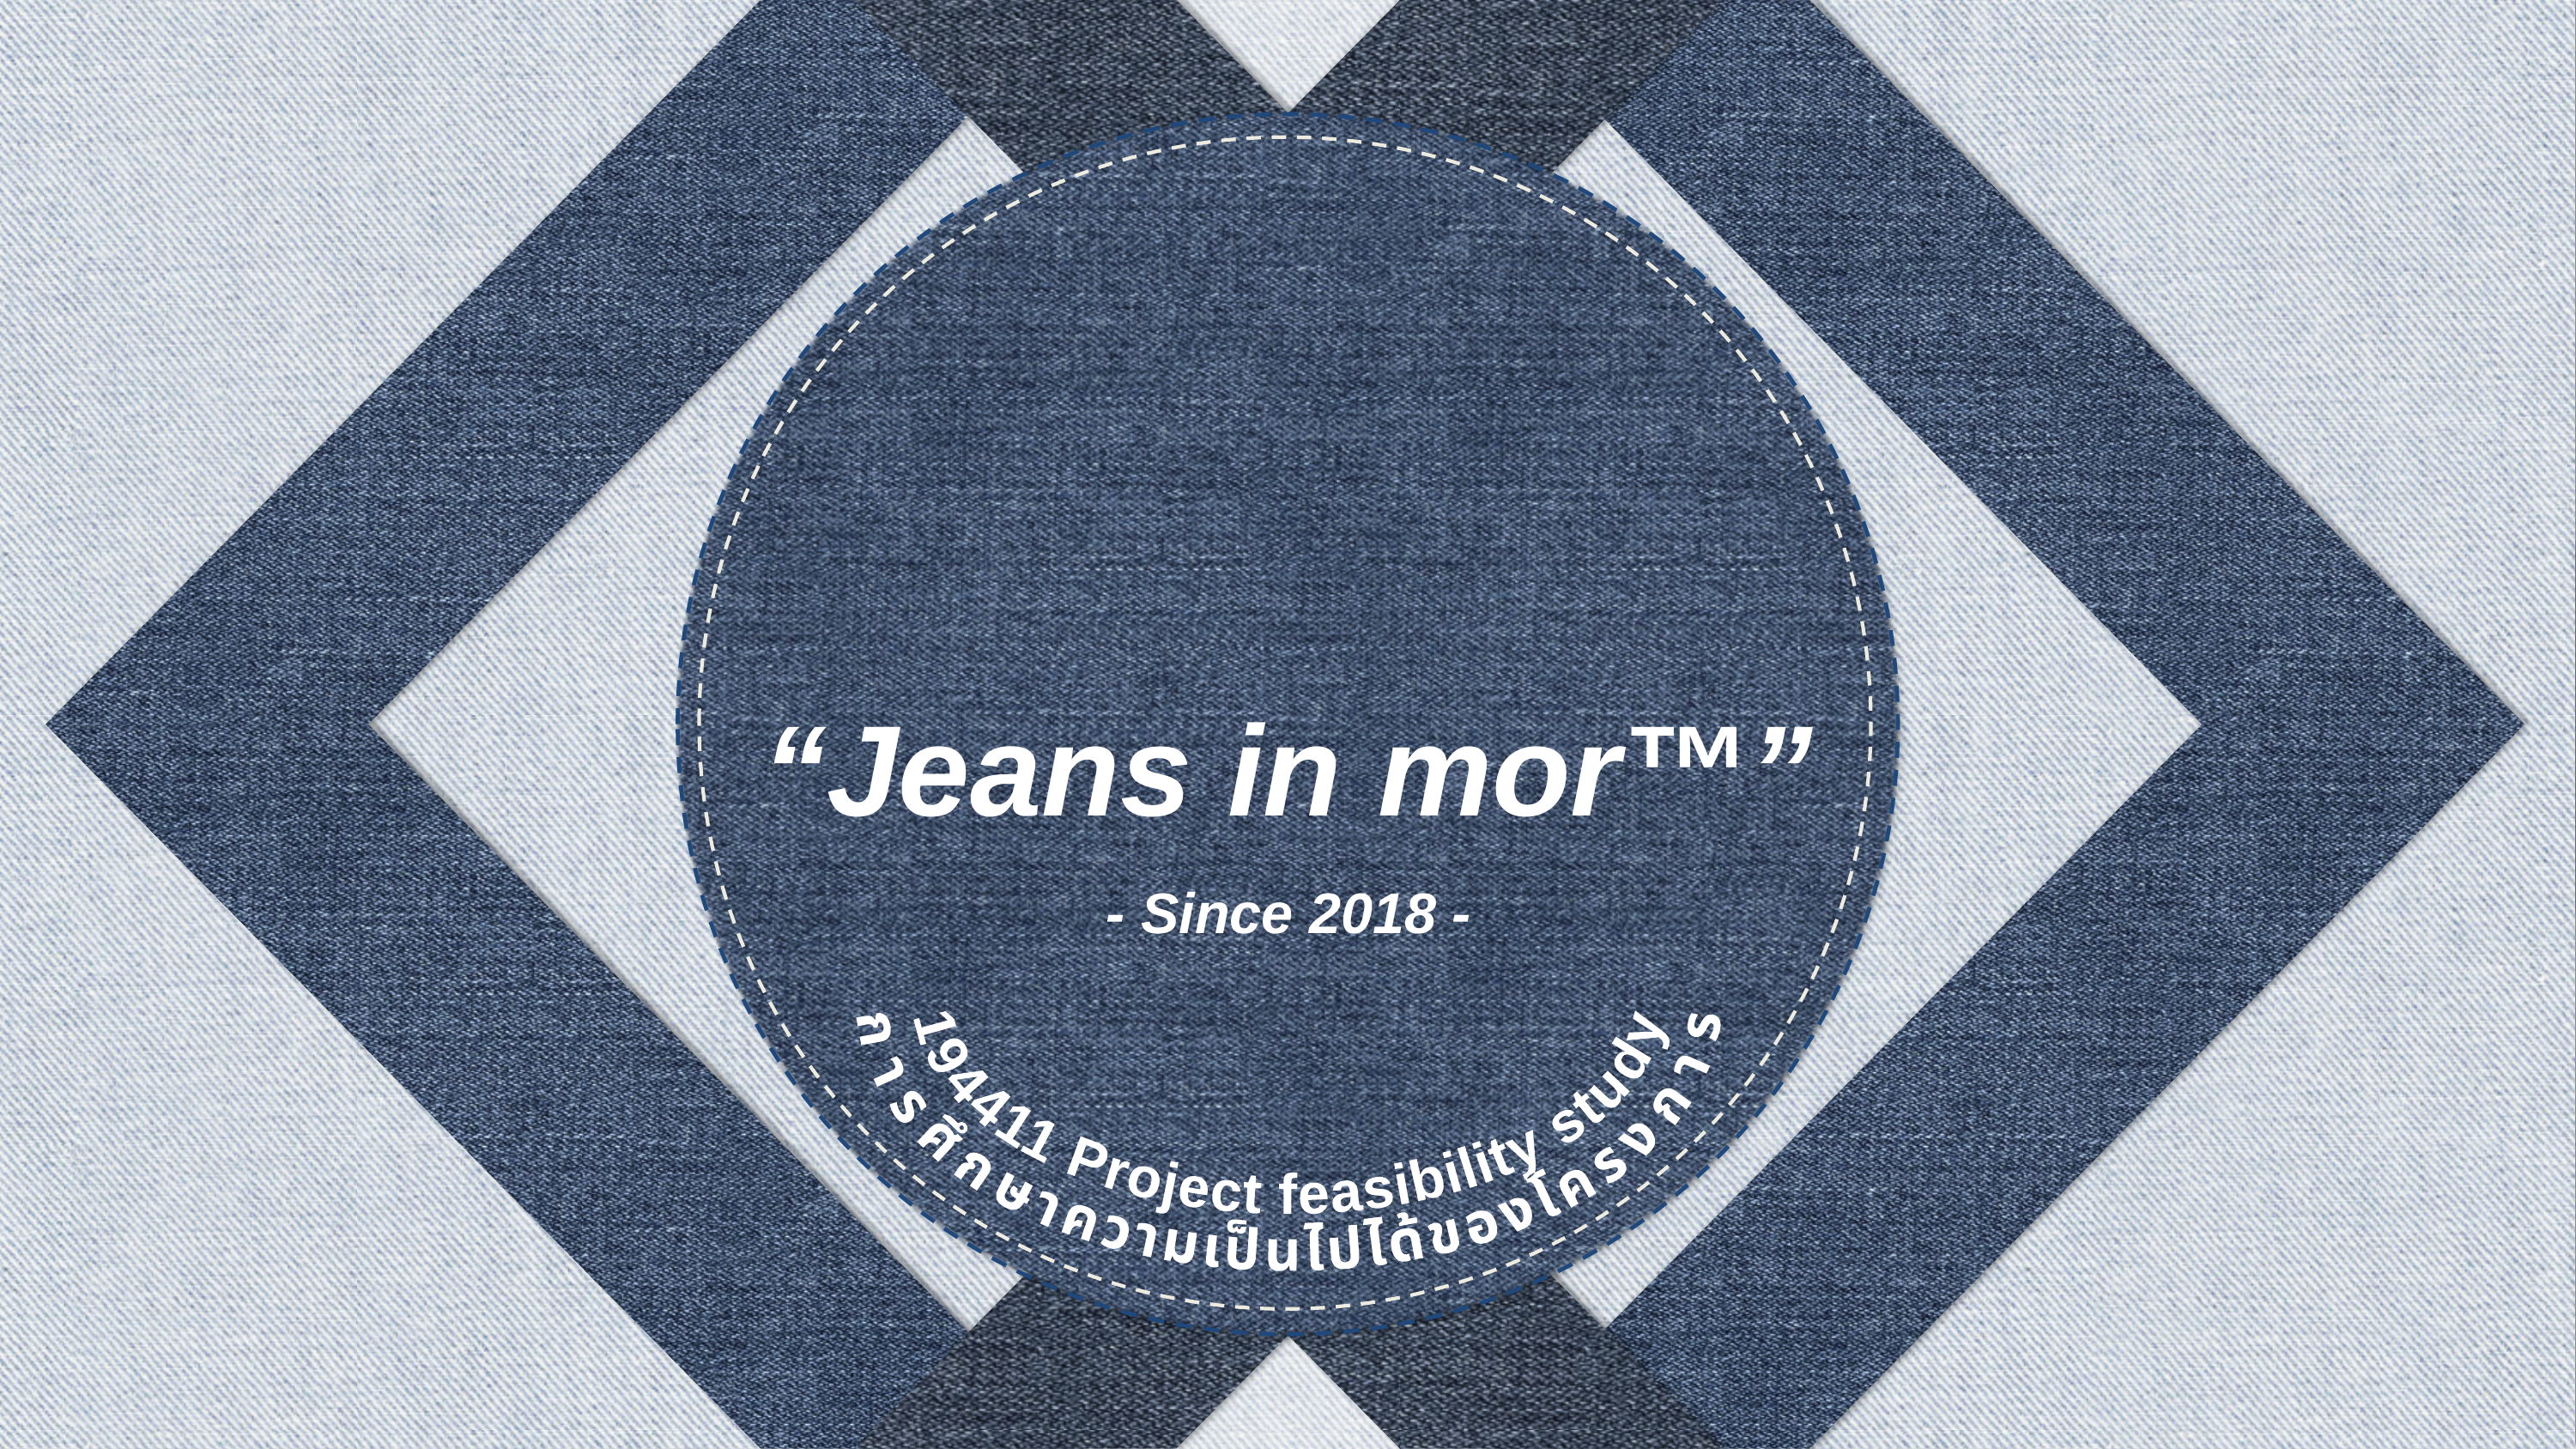

“Jeans in mor™”
- Since 2018 -
194411 Project feasibility study
การศึกษาความเป็นไปได้ของโครงการ